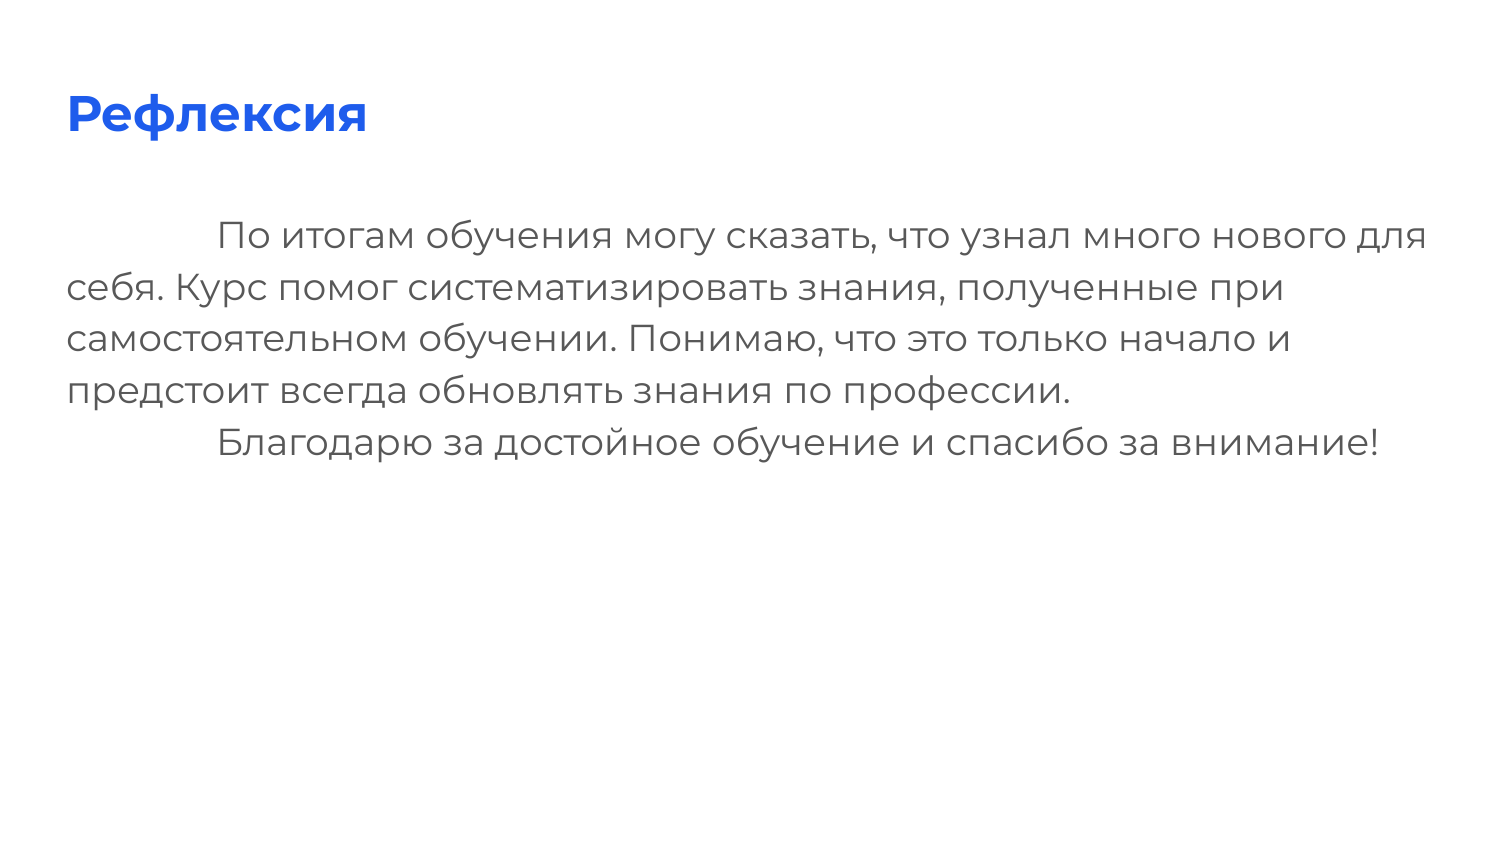

# Рефлексия
	По итогам обучения могу сказать, что узнал много нового для себя. Курс помог систематизировать знания, полученные при самостоятельном обучении. Понимаю, что это только начало и предстоит всегда обновлять знания по профессии.
	Благодарю за достойное обучение и спасибо за внимание!